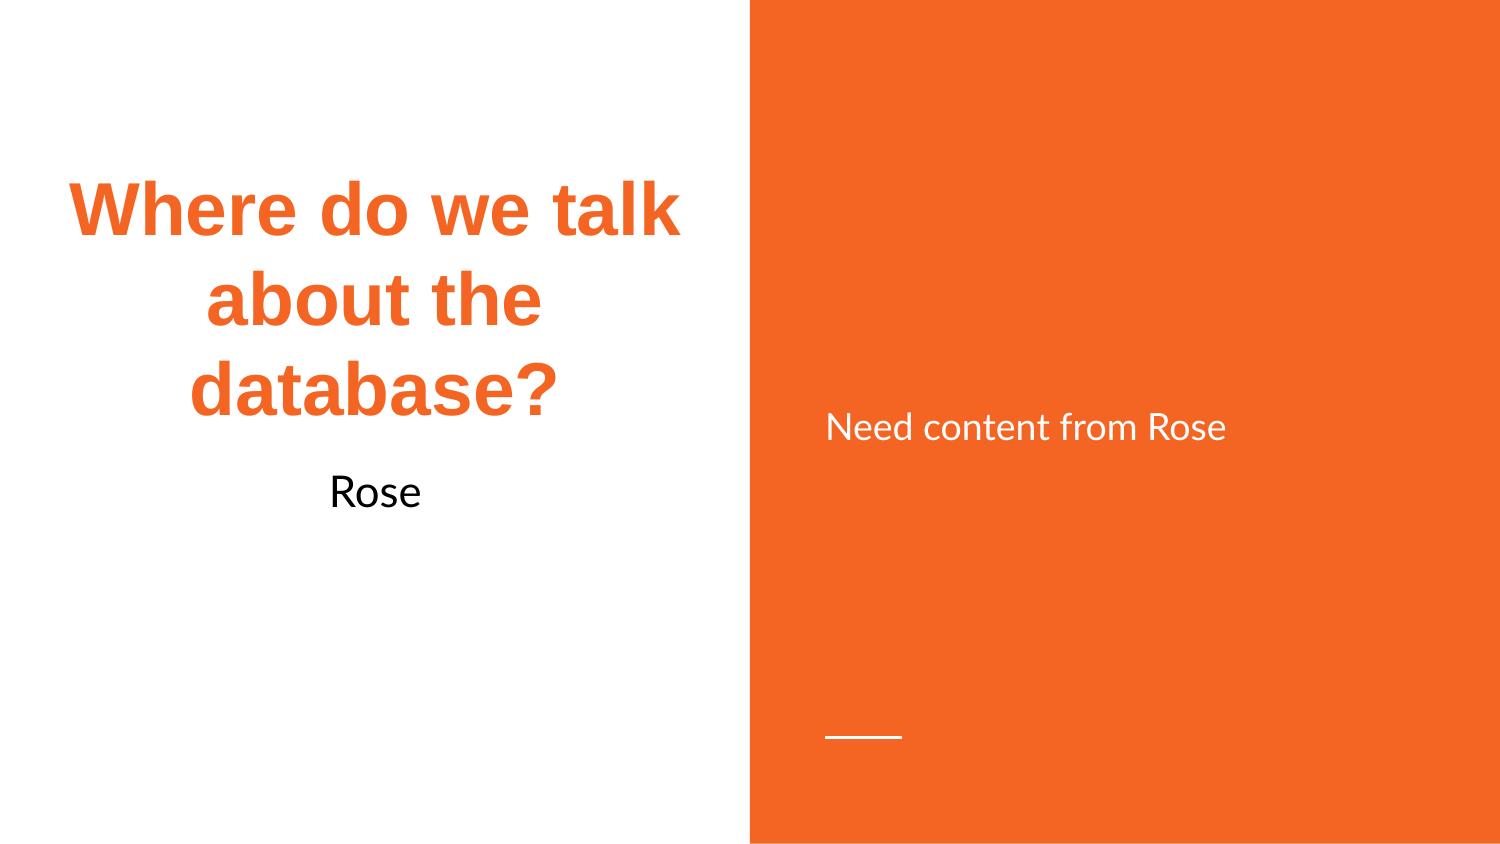

Need content from Rose
# Where do we talk about the database?
Rose